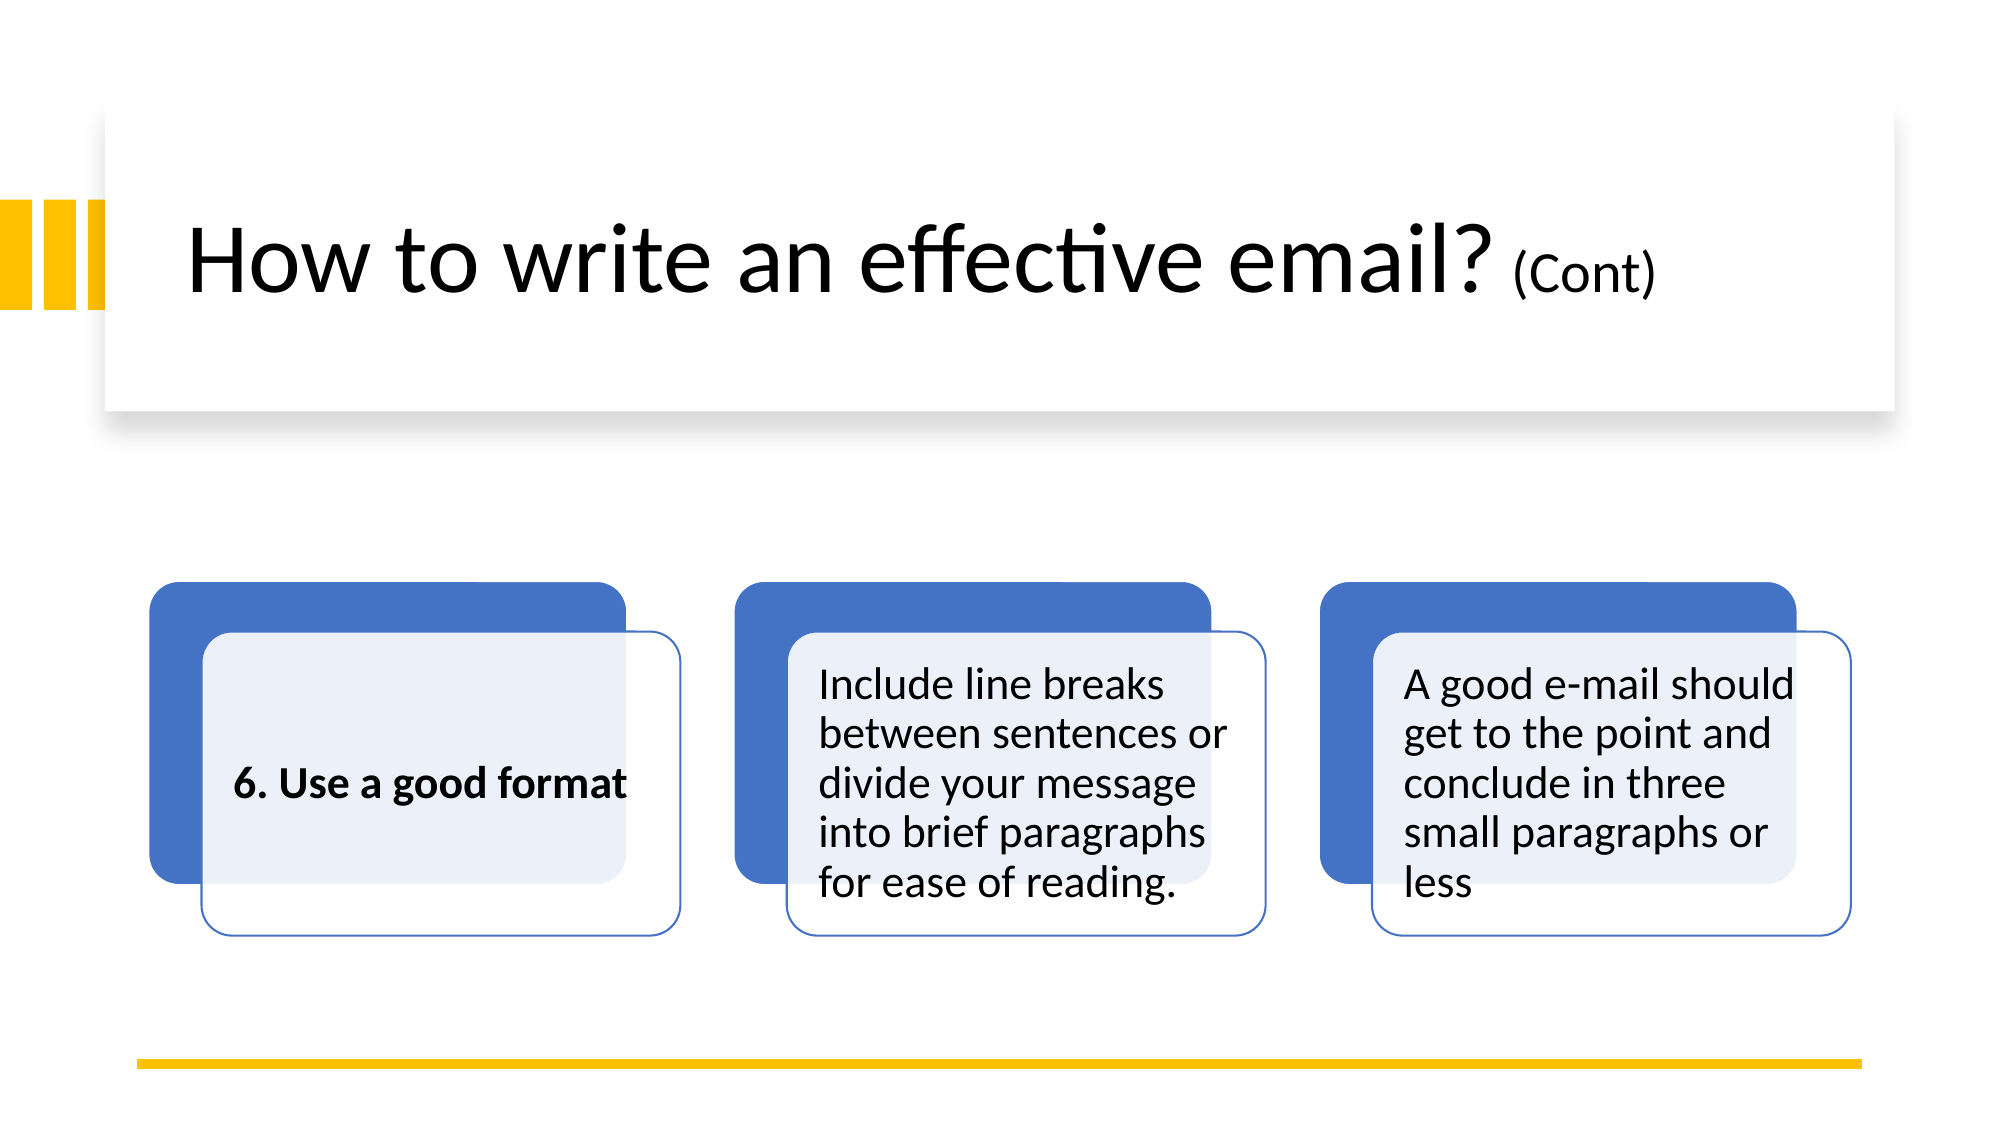

# How to write an effective email? (Cont)

6. Use a good format
Include line breaks between sentences or divide your message into brief paragraphs for ease of reading.
A good e-mail should get to the point and conclude in three small paragraphs or less